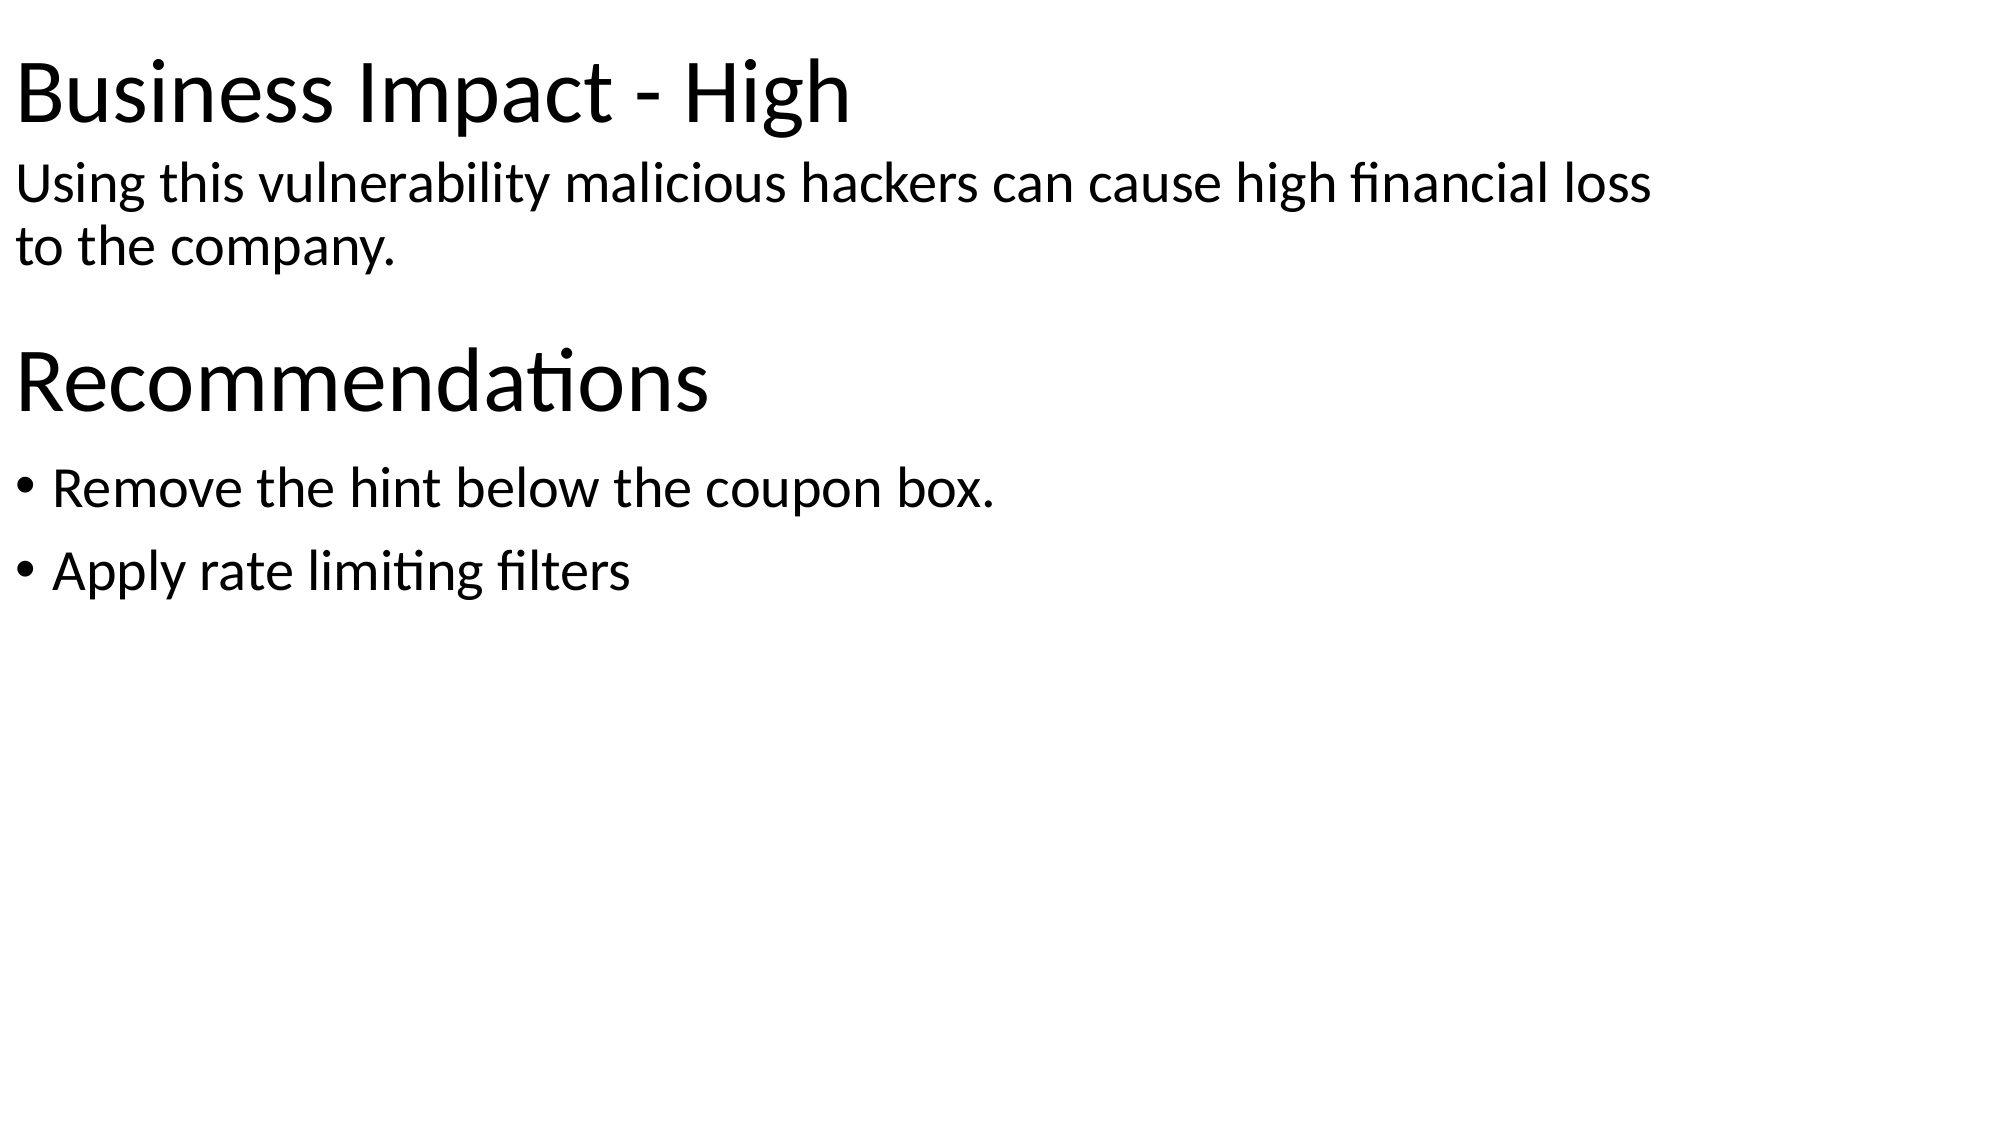

# Business Impact - High
Using this vulnerability malicious hackers can cause high financial loss to the company.

Recommendations
Remove the hint below the coupon box.
Apply rate limiting filters